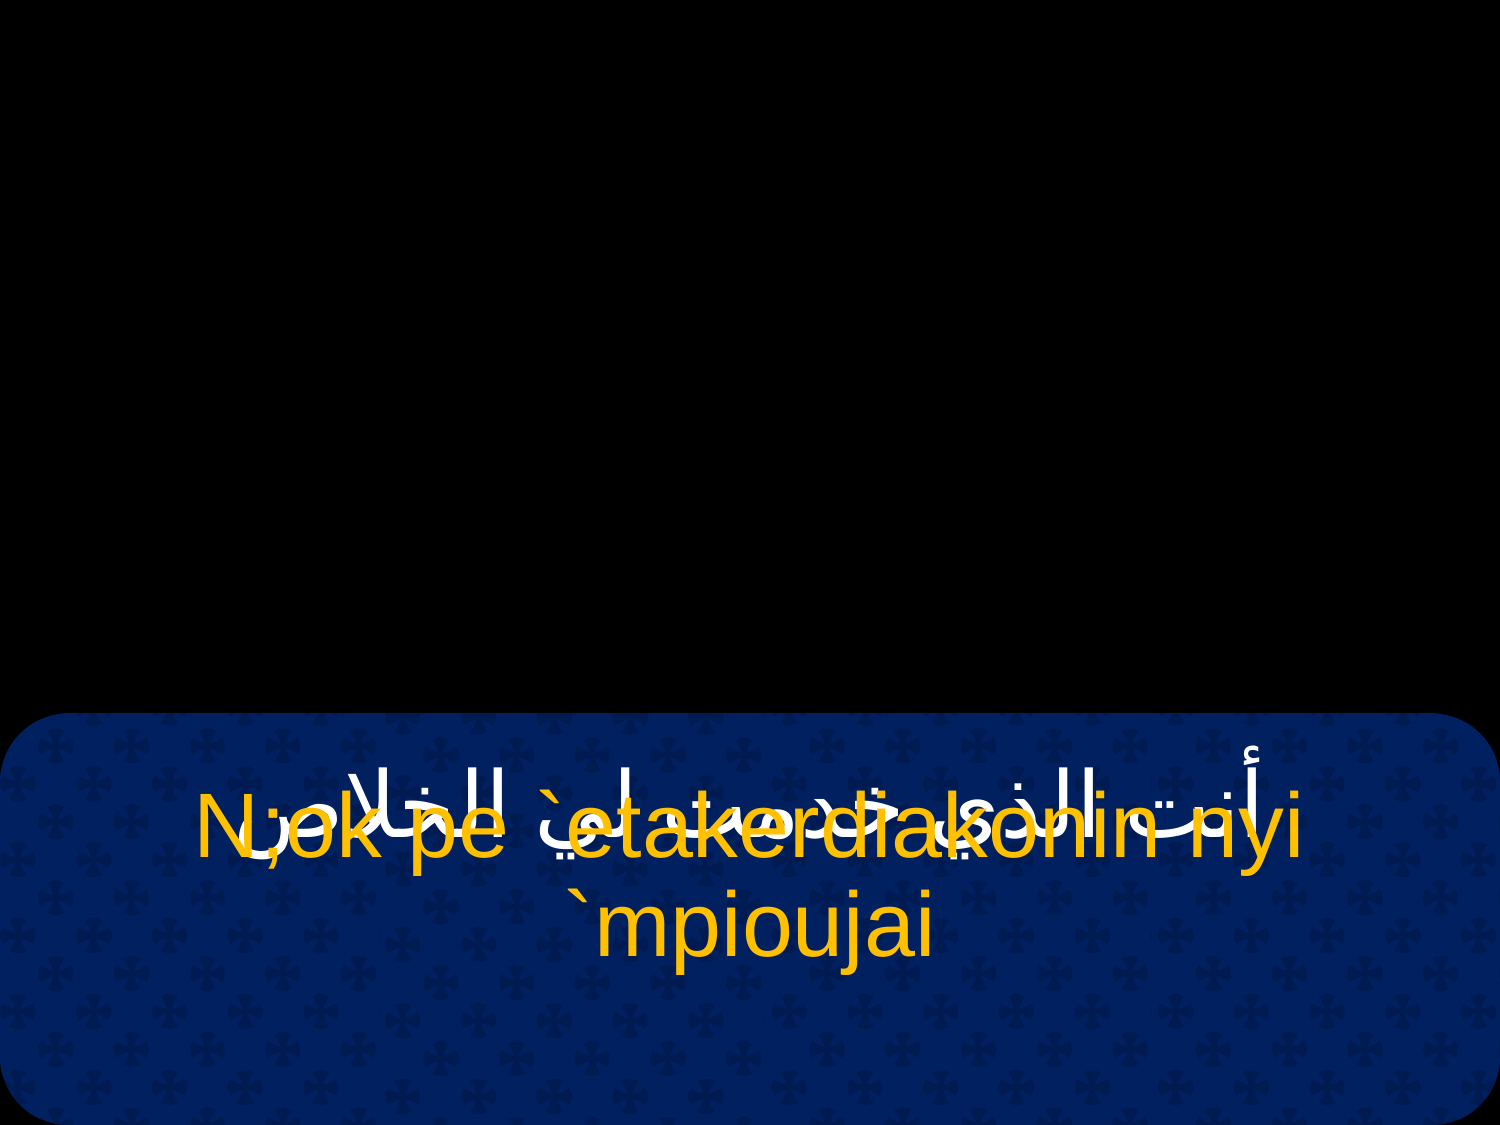

# أنت الذي خدمت لي الخلاص
N;ok pe `etakerdiakonin nyi `mpioujai